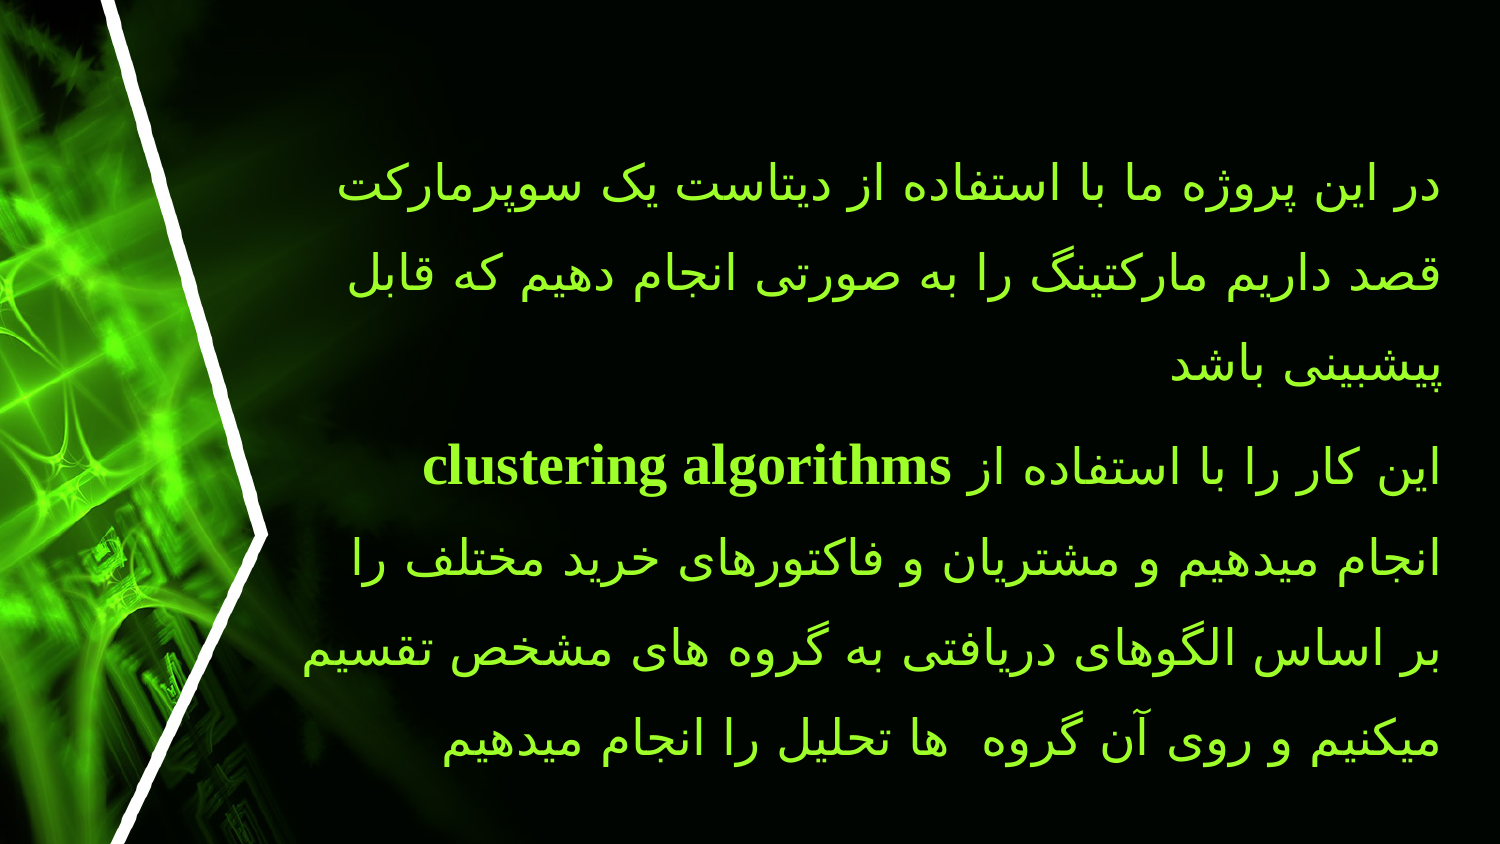

# در این پروژه ما با استفاده از دیتاست یک سوپرمارکت قصد داریم مارکتینگ را به صورتی انجام دهیم که قابل پیشبینی باشد این کار را با استفاده از clustering algorithms انجام میدهیم و مشتریان و فاکتورهای خرید مختلف را بر اساس الگوهای دریافتی به گروه های مشخص تقسیم میکنیم و روی آن گروه  ها تحلیل را انجام میدهیم